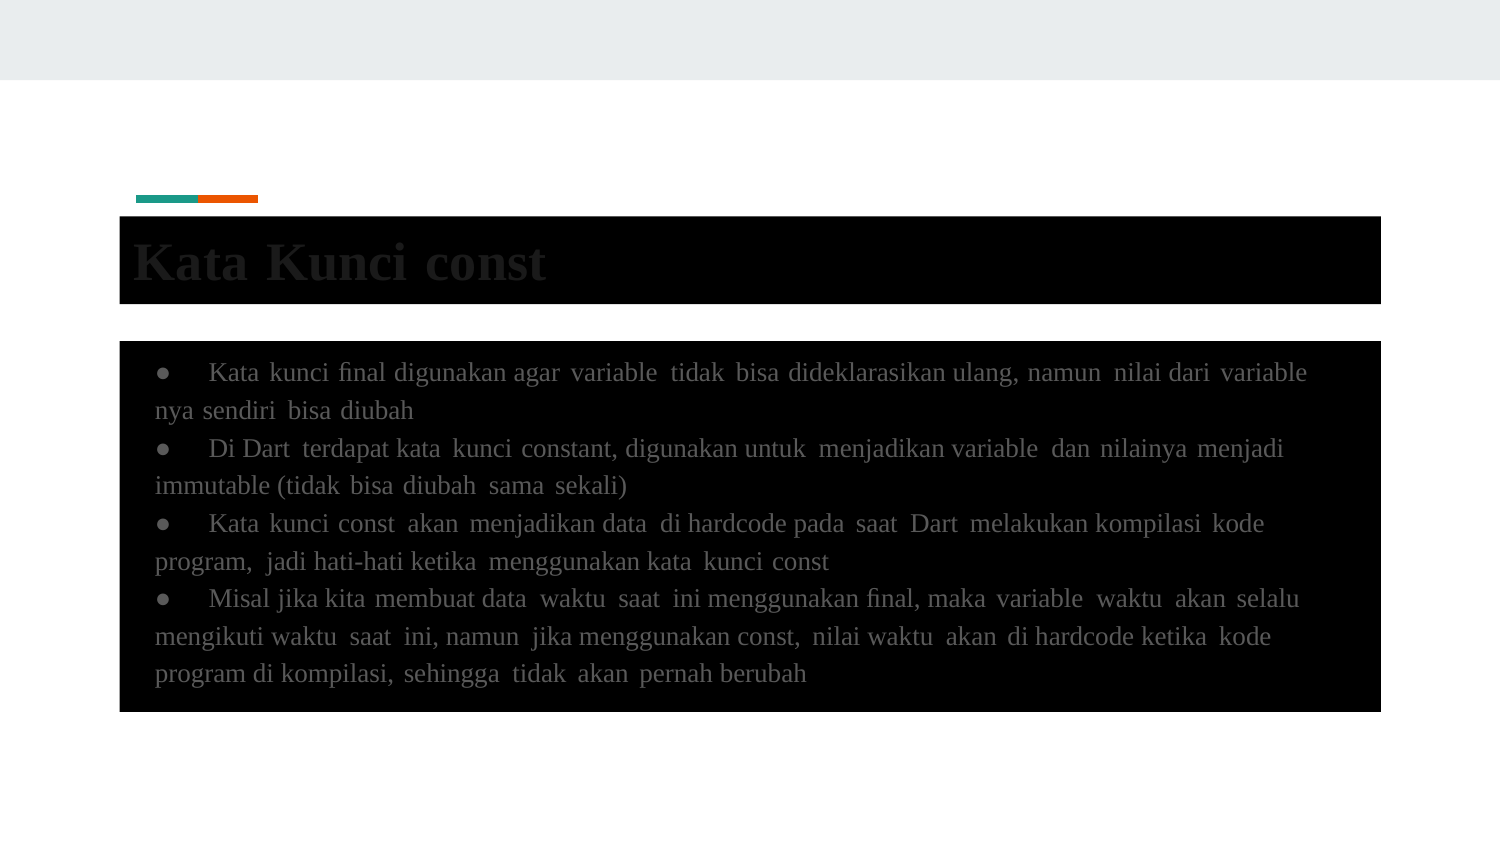

Kata Kunci const

●	Kata kunci ﬁnal digunakan agar variable tidak bisa dideklarasikan ulang, namun nilai dari variable
nya sendiri bisa diubah
●	Di Dart terdapat kata kunci constant, digunakan untuk menjadikan variable dan nilainya menjadi
immutable (tidak bisa diubah sama sekali)
●	Kata kunci const akan menjadikan data di hardcode pada saat Dart melakukan kompilasi kode
program, jadi hati-hati ketika menggunakan kata kunci const
●	Misal jika kita membuat data waktu saat ini menggunakan ﬁnal, maka variable waktu akan selalu
mengikuti waktu saat ini, namun jika menggunakan const, nilai waktu akan di hardcode ketika kode
program di kompilasi, sehingga tidak akan pernah berubah